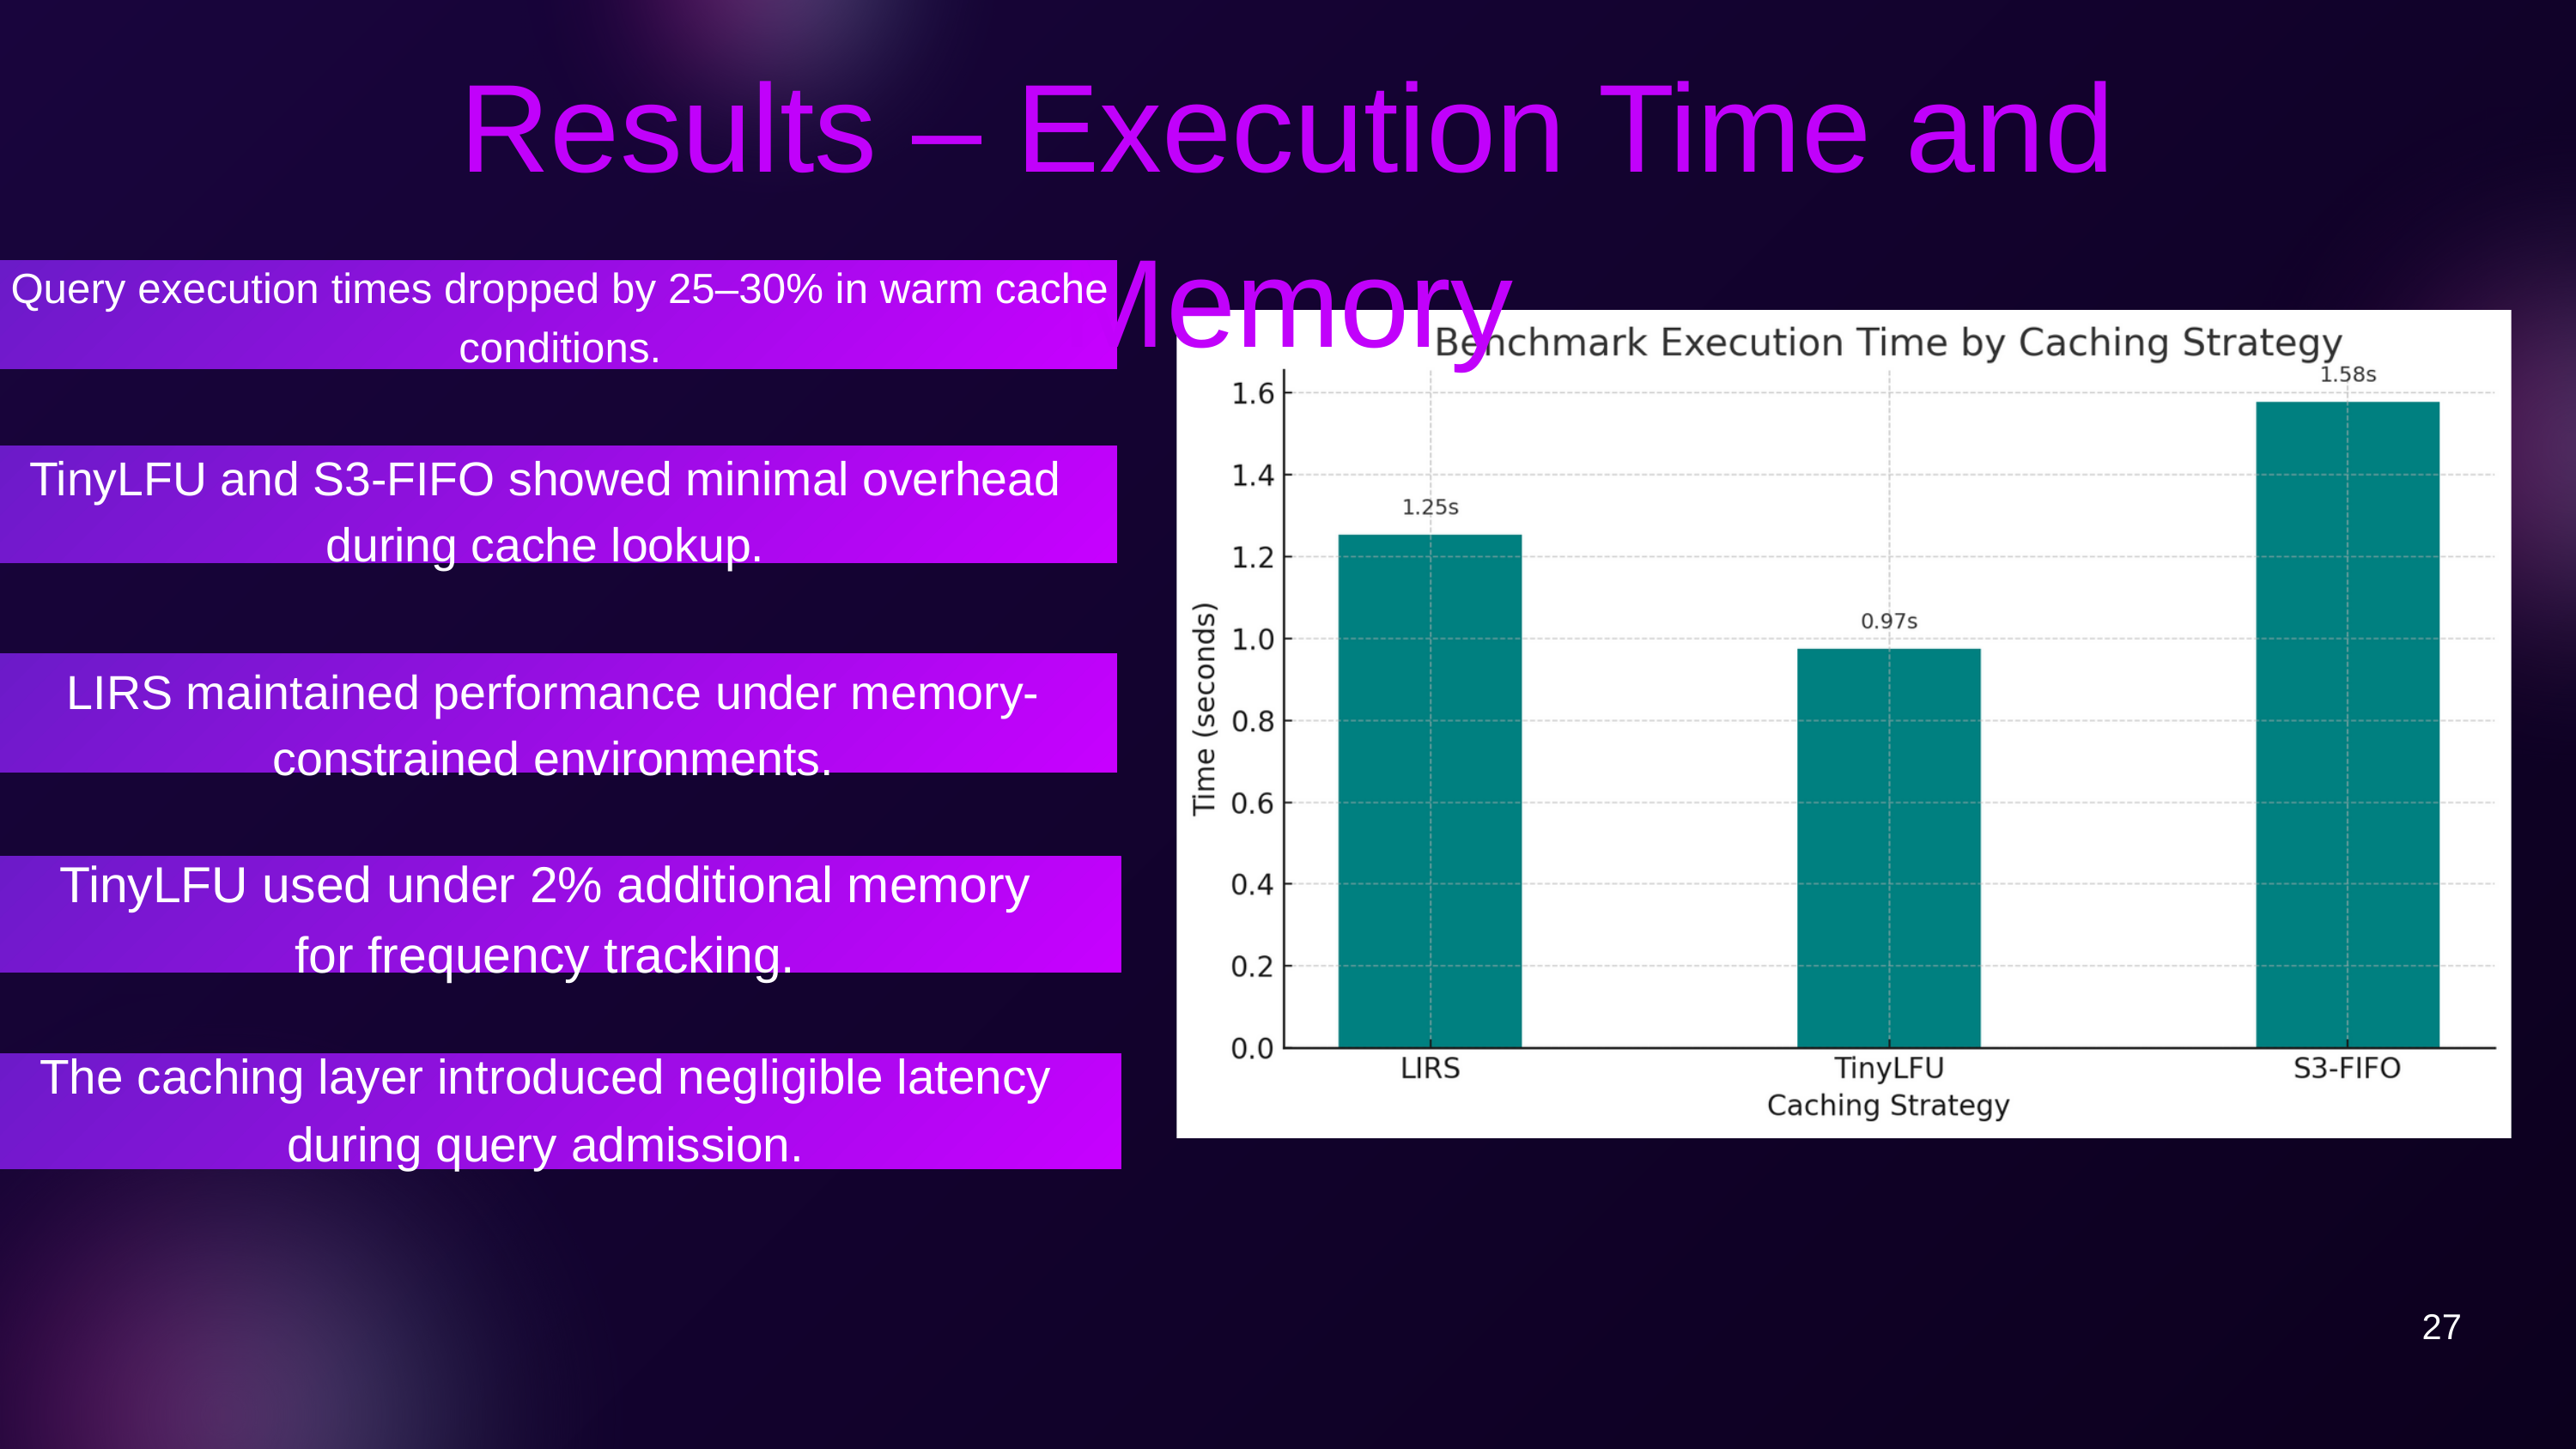

Results – Execution Time and Memory

Query execution times dropped by 25–30% in warm cache conditions.

TinyLFU and S3-FIFO showed minimal overhead during cache lookup.

LIRS maintained performance under memory-constrained environments.

TinyLFU used under 2% additional memory for frequency tracking.

The caching layer introduced negligible latency during query admission.

27